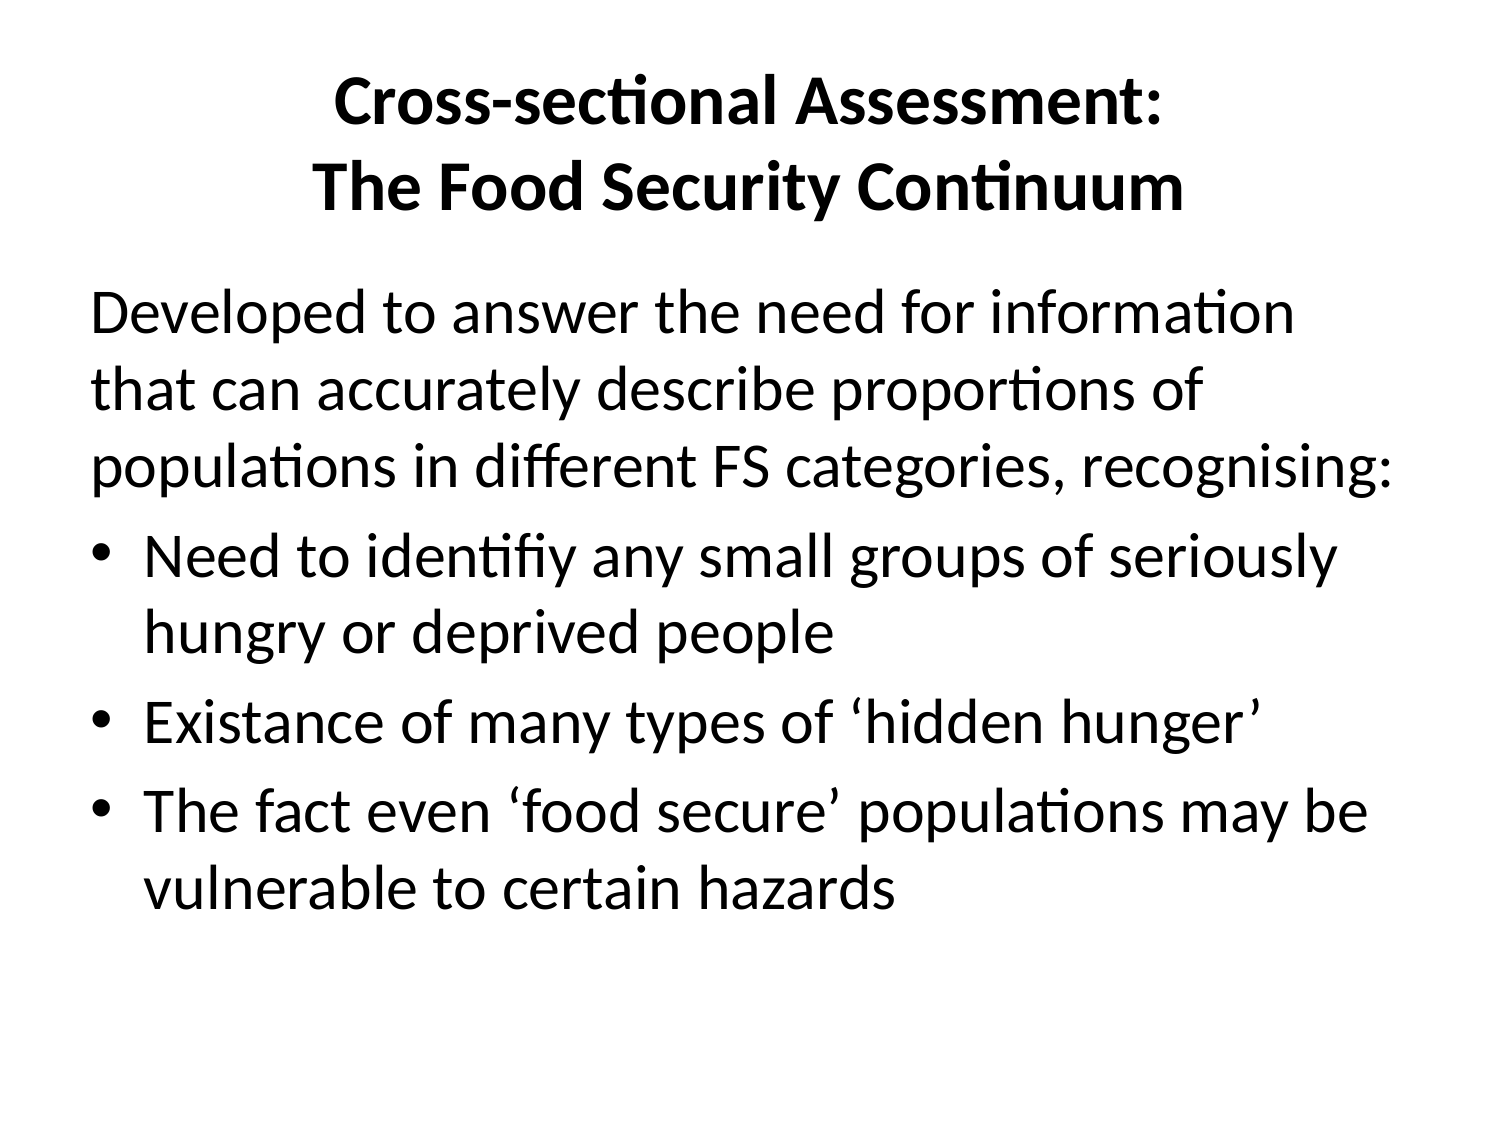

# Cross-sectional Assessment: The Food Security Continuum
Developed to answer the need for information that can accurately describe proportions of populations in different FS categories, recognising:
Need to identifiy any small groups of seriously hungry or deprived people
Existance of many types of ‘hidden hunger’
The fact even ‘food secure’ populations may be vulnerable to certain hazards